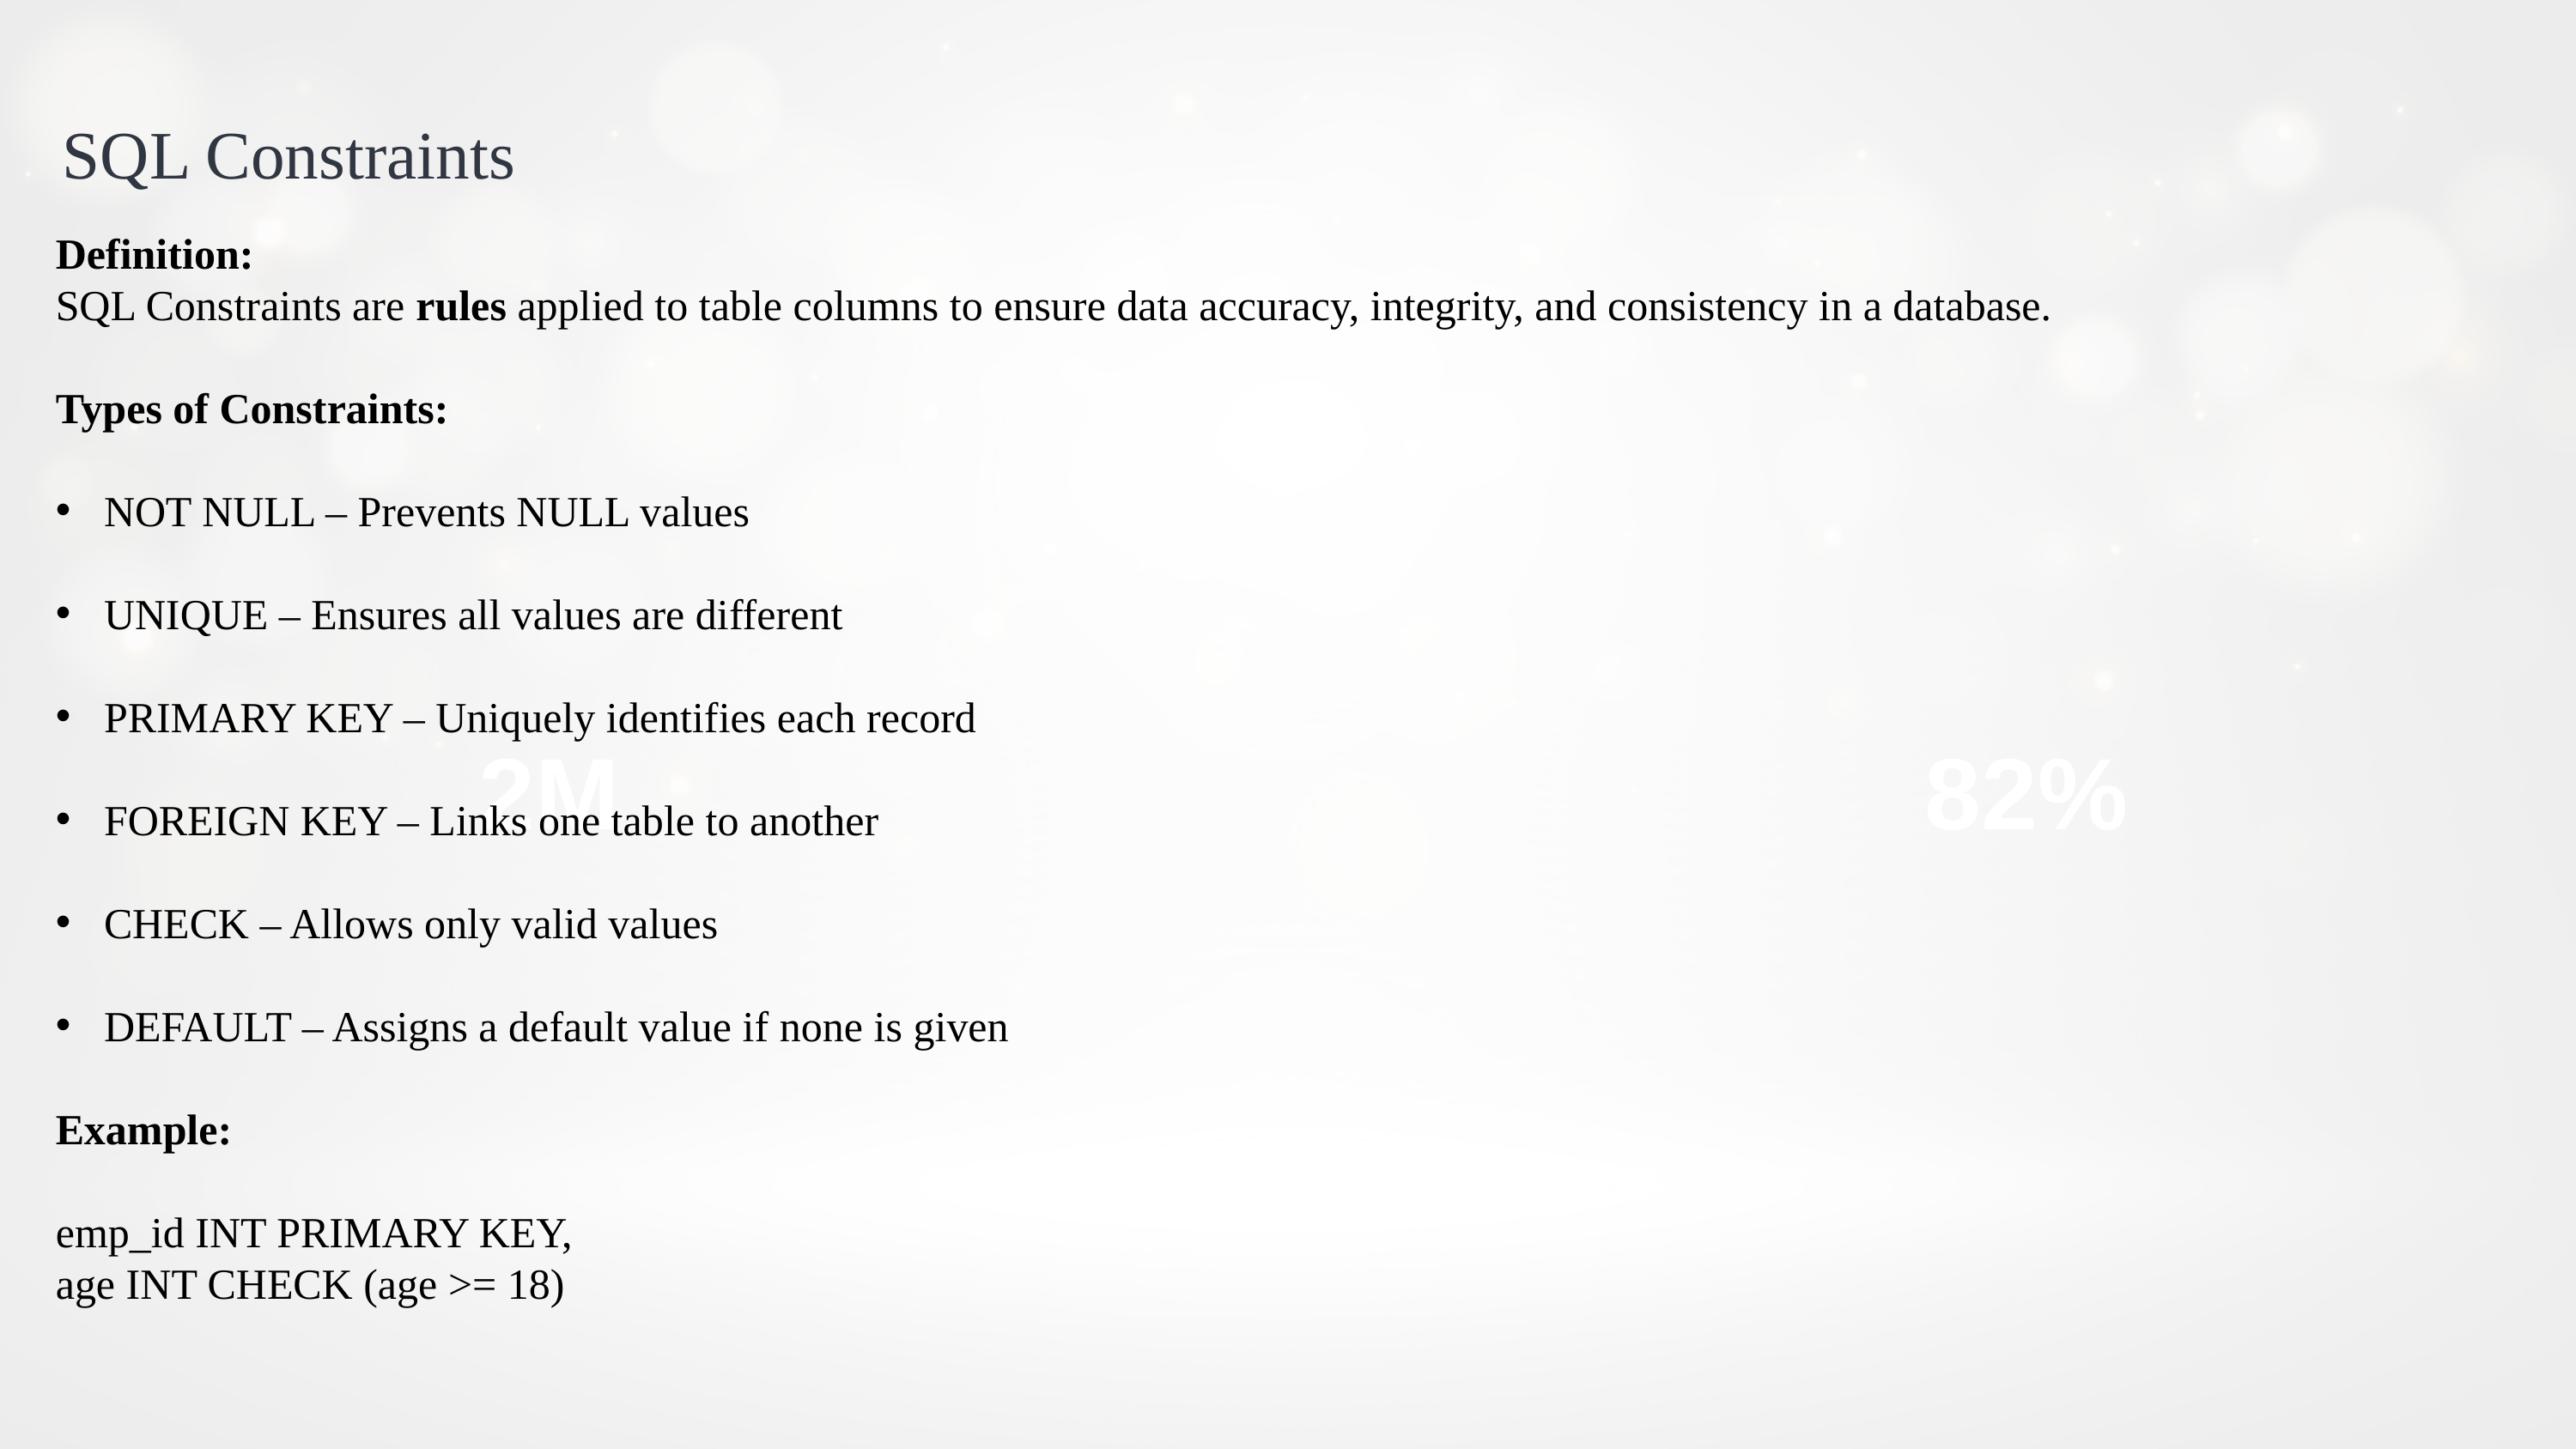

SQL Constraints
Definition:
SQL Constraints are rules applied to table columns to ensure data accuracy, integrity, and consistency in a database.

Types of Constraints:

NOT NULL – Prevents NULL values

UNIQUE – Ensures all values are different

PRIMARY KEY – Uniquely identifies each record

FOREIGN KEY – Links one table to another

CHECK – Allows only valid values

DEFAULT – Assigns a default value if none is given

Example:

emp_id INT PRIMARY KEY,
age INT CHECK (age >= 18)

2M
82%